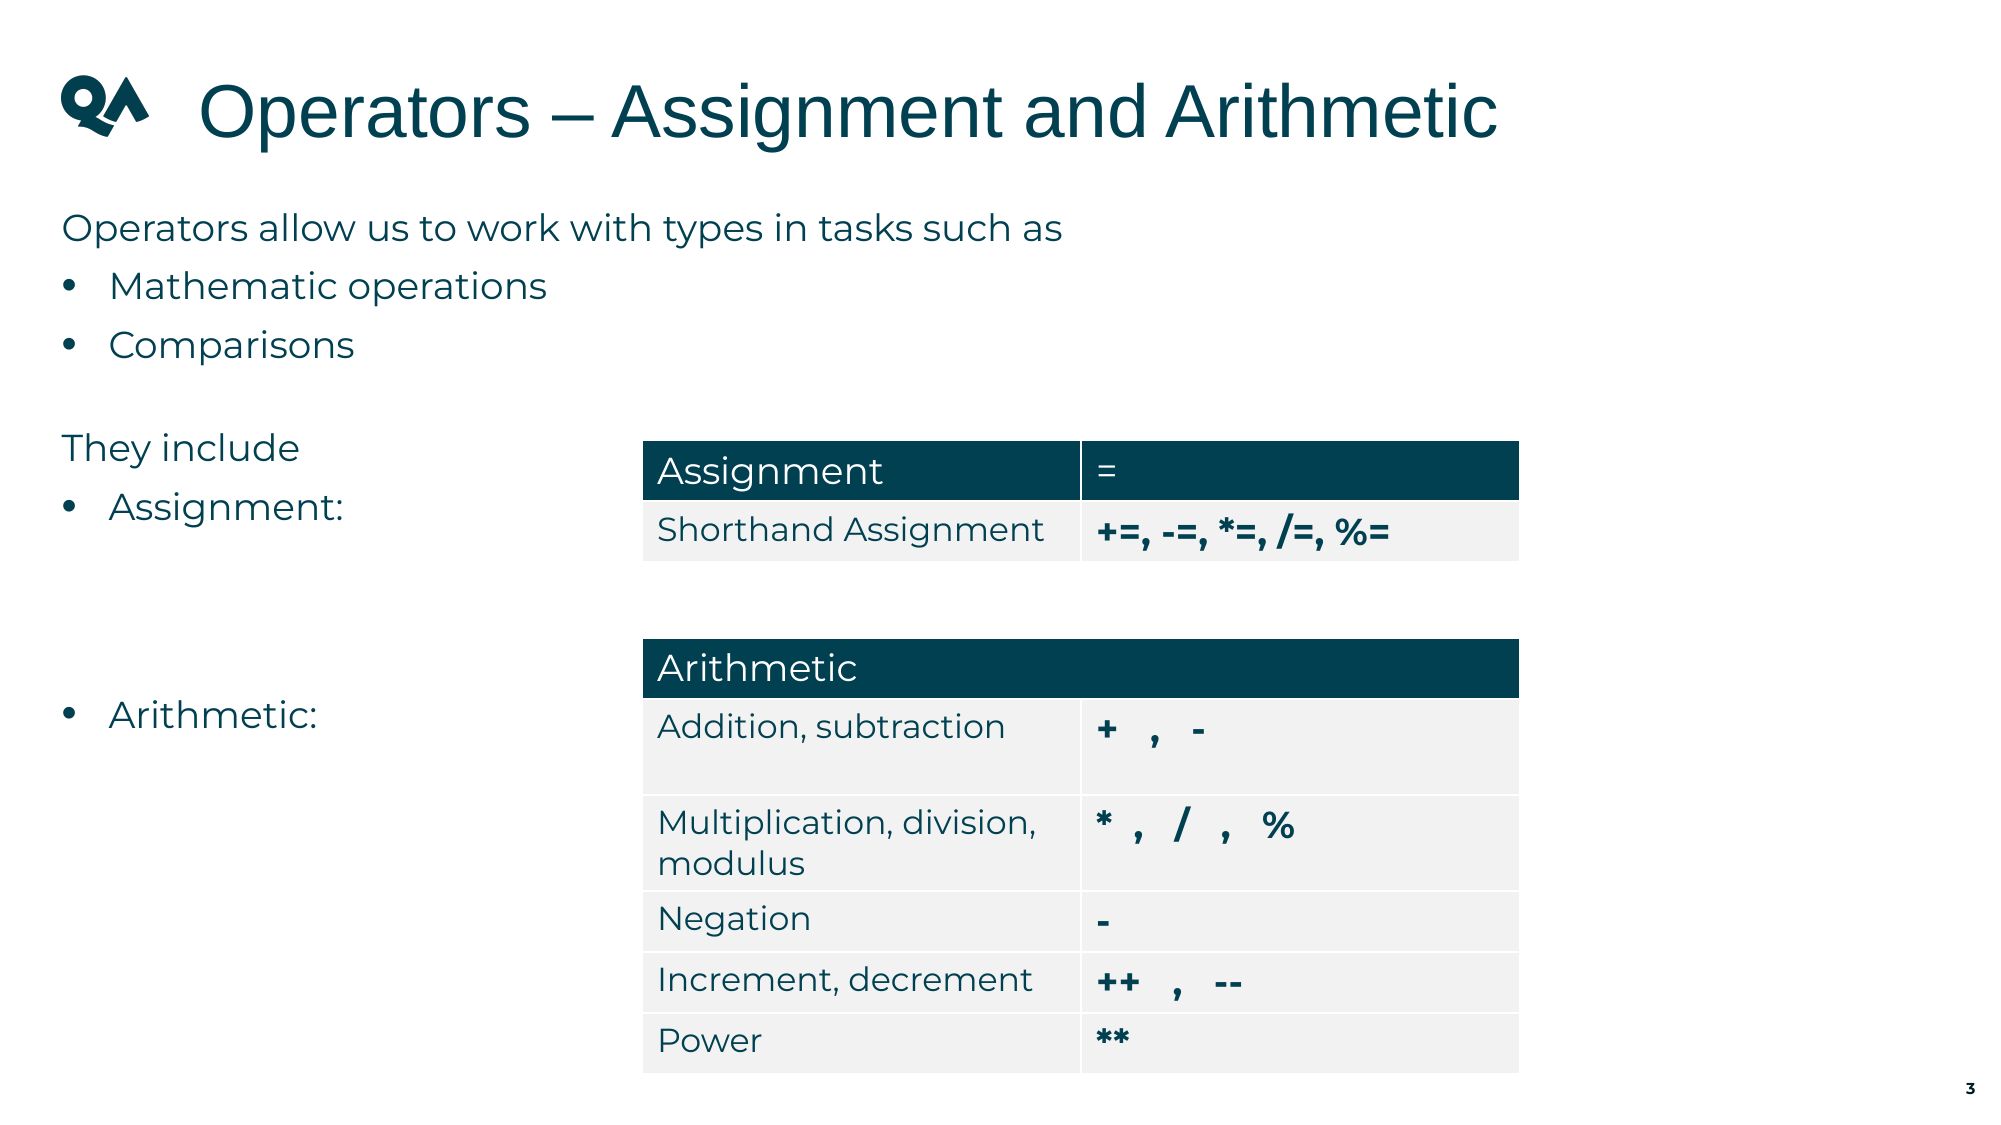

Operators – Assignment and Arithmetic

Operators allow us to work with types in tasks such as
Mathematic operations
Comparisons
They include
Assignment:

Arithmetic:

| Assignment | = |
| --- | --- |
| Shorthand Assignment | +=, -=, \*=, /=, %= |
| Arithmetic |  |
| --- | --- |
| Addition, subtraction | + , - |
| Multiplication, division, modulus | \* , / , % |
| Negation | - |
| Increment, decrement | ++ , -- |
| Power | \*\* |
3